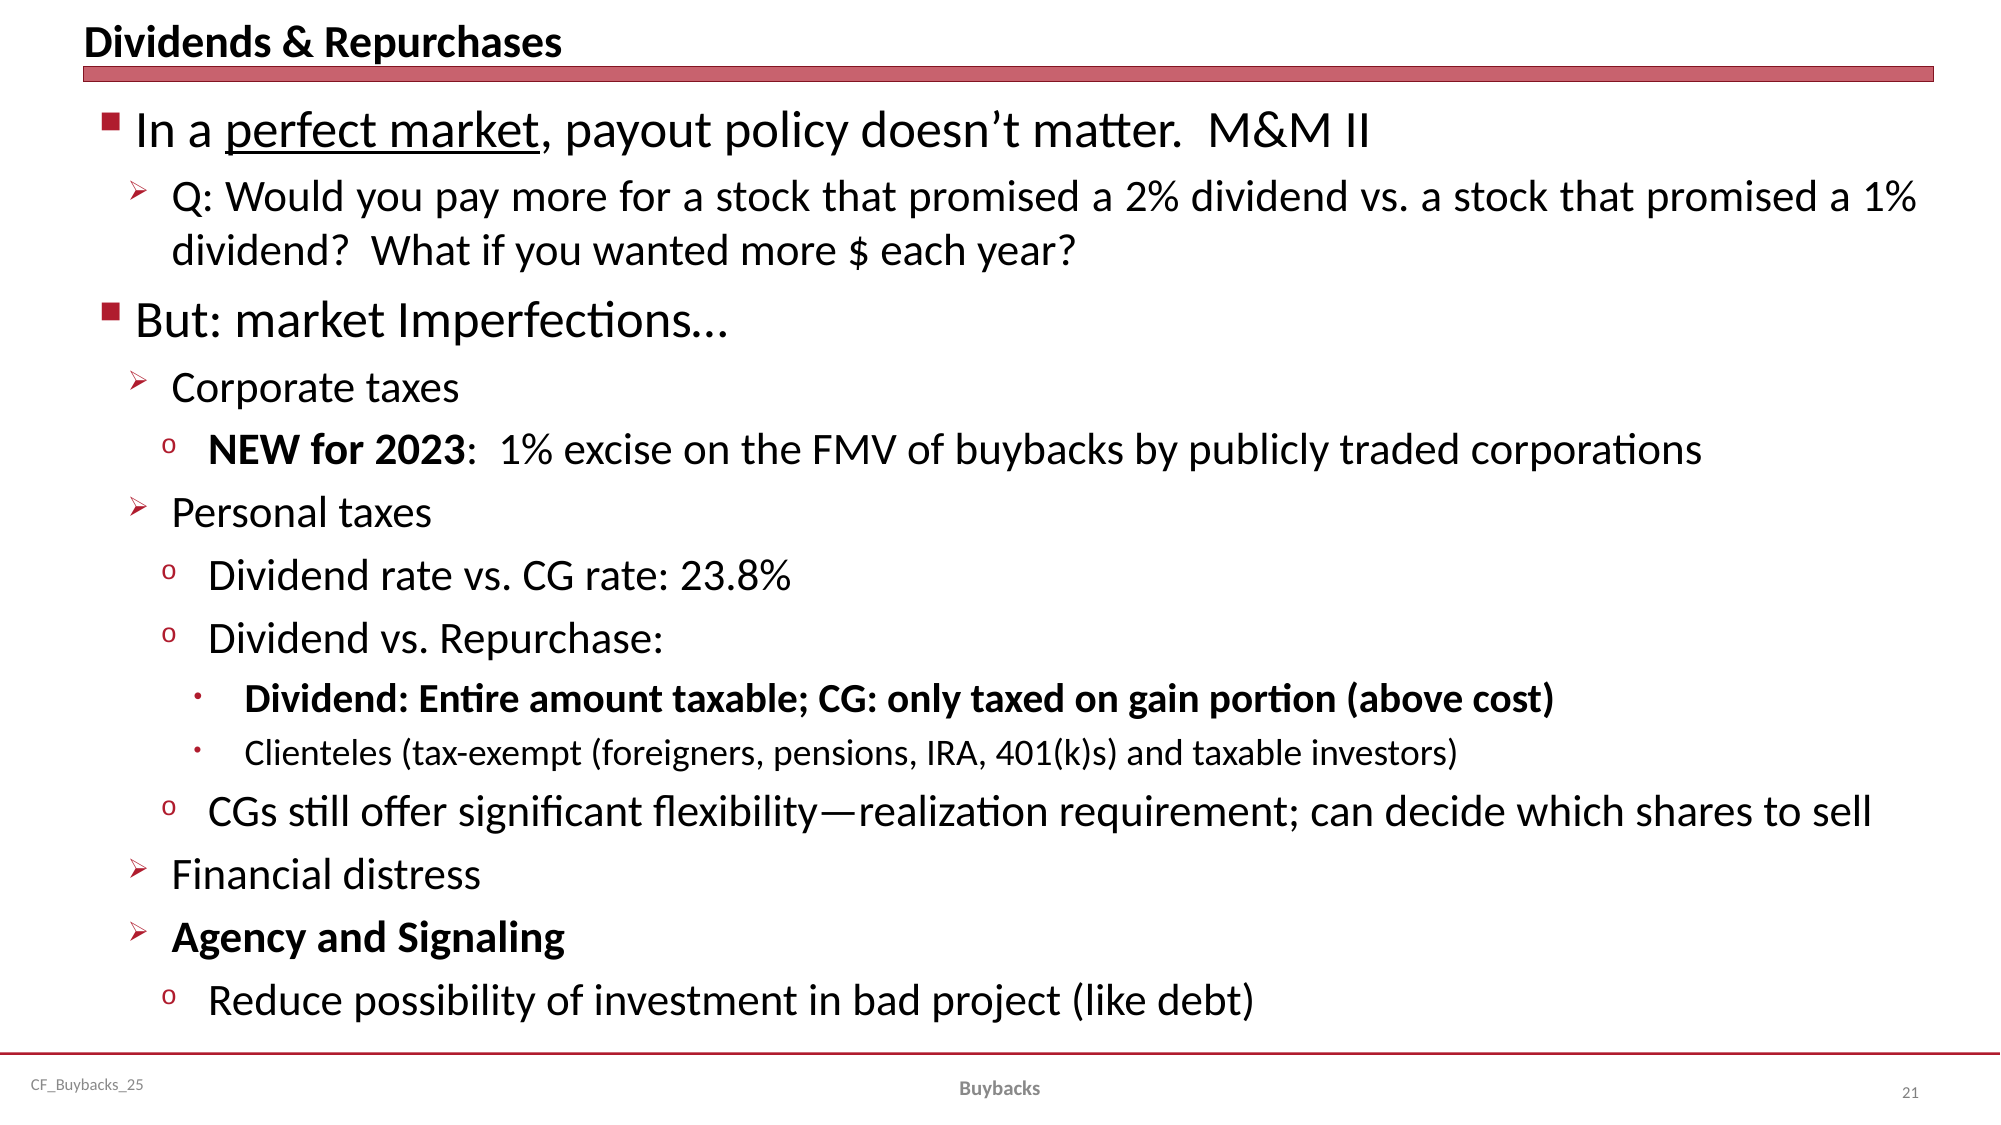

# Dividends & Repurchases
In a perfect market, payout policy doesn’t matter.  M&M II
Q: Would you pay more for a stock that promised a 2% dividend vs. a stock that promised a 1% dividend?  What if you wanted more $ each year?
But: market Imperfections…
Corporate taxes
NEW for 2023:  1% excise on the FMV of buybacks by publicly traded corporations
Personal taxes
Dividend rate vs. CG rate: 23.8%
Dividend vs. Repurchase:
Dividend: Entire amount taxable; CG: only taxed on gain portion (above cost)
Clienteles (tax-exempt (foreigners, pensions, IRA, 401(k)s) and taxable investors)
CGs still offer significant flexibility—realization requirement; can decide which shares to sell
Financial distress
Agency and Signaling
Reduce possibility of investment in bad project (like debt)

Buybacks
21